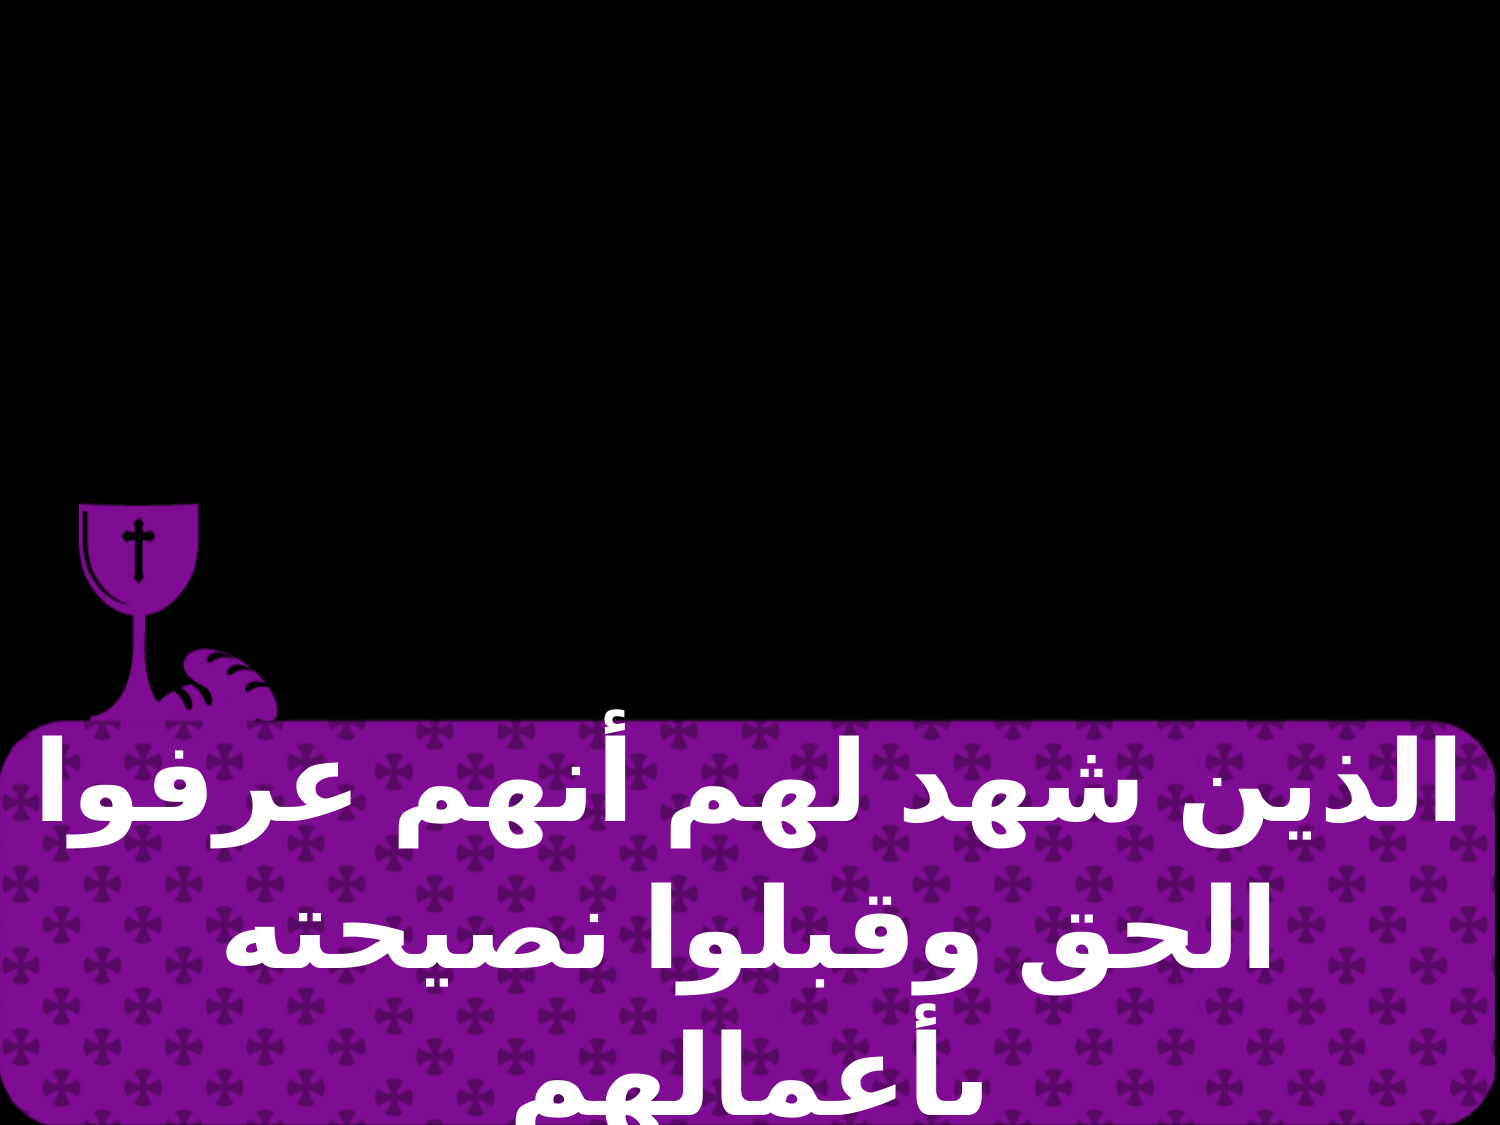

| الذين شهد لهم أنهم عرفوا الحق وقبلوا نصيحته بأعمالهم |
| --- |